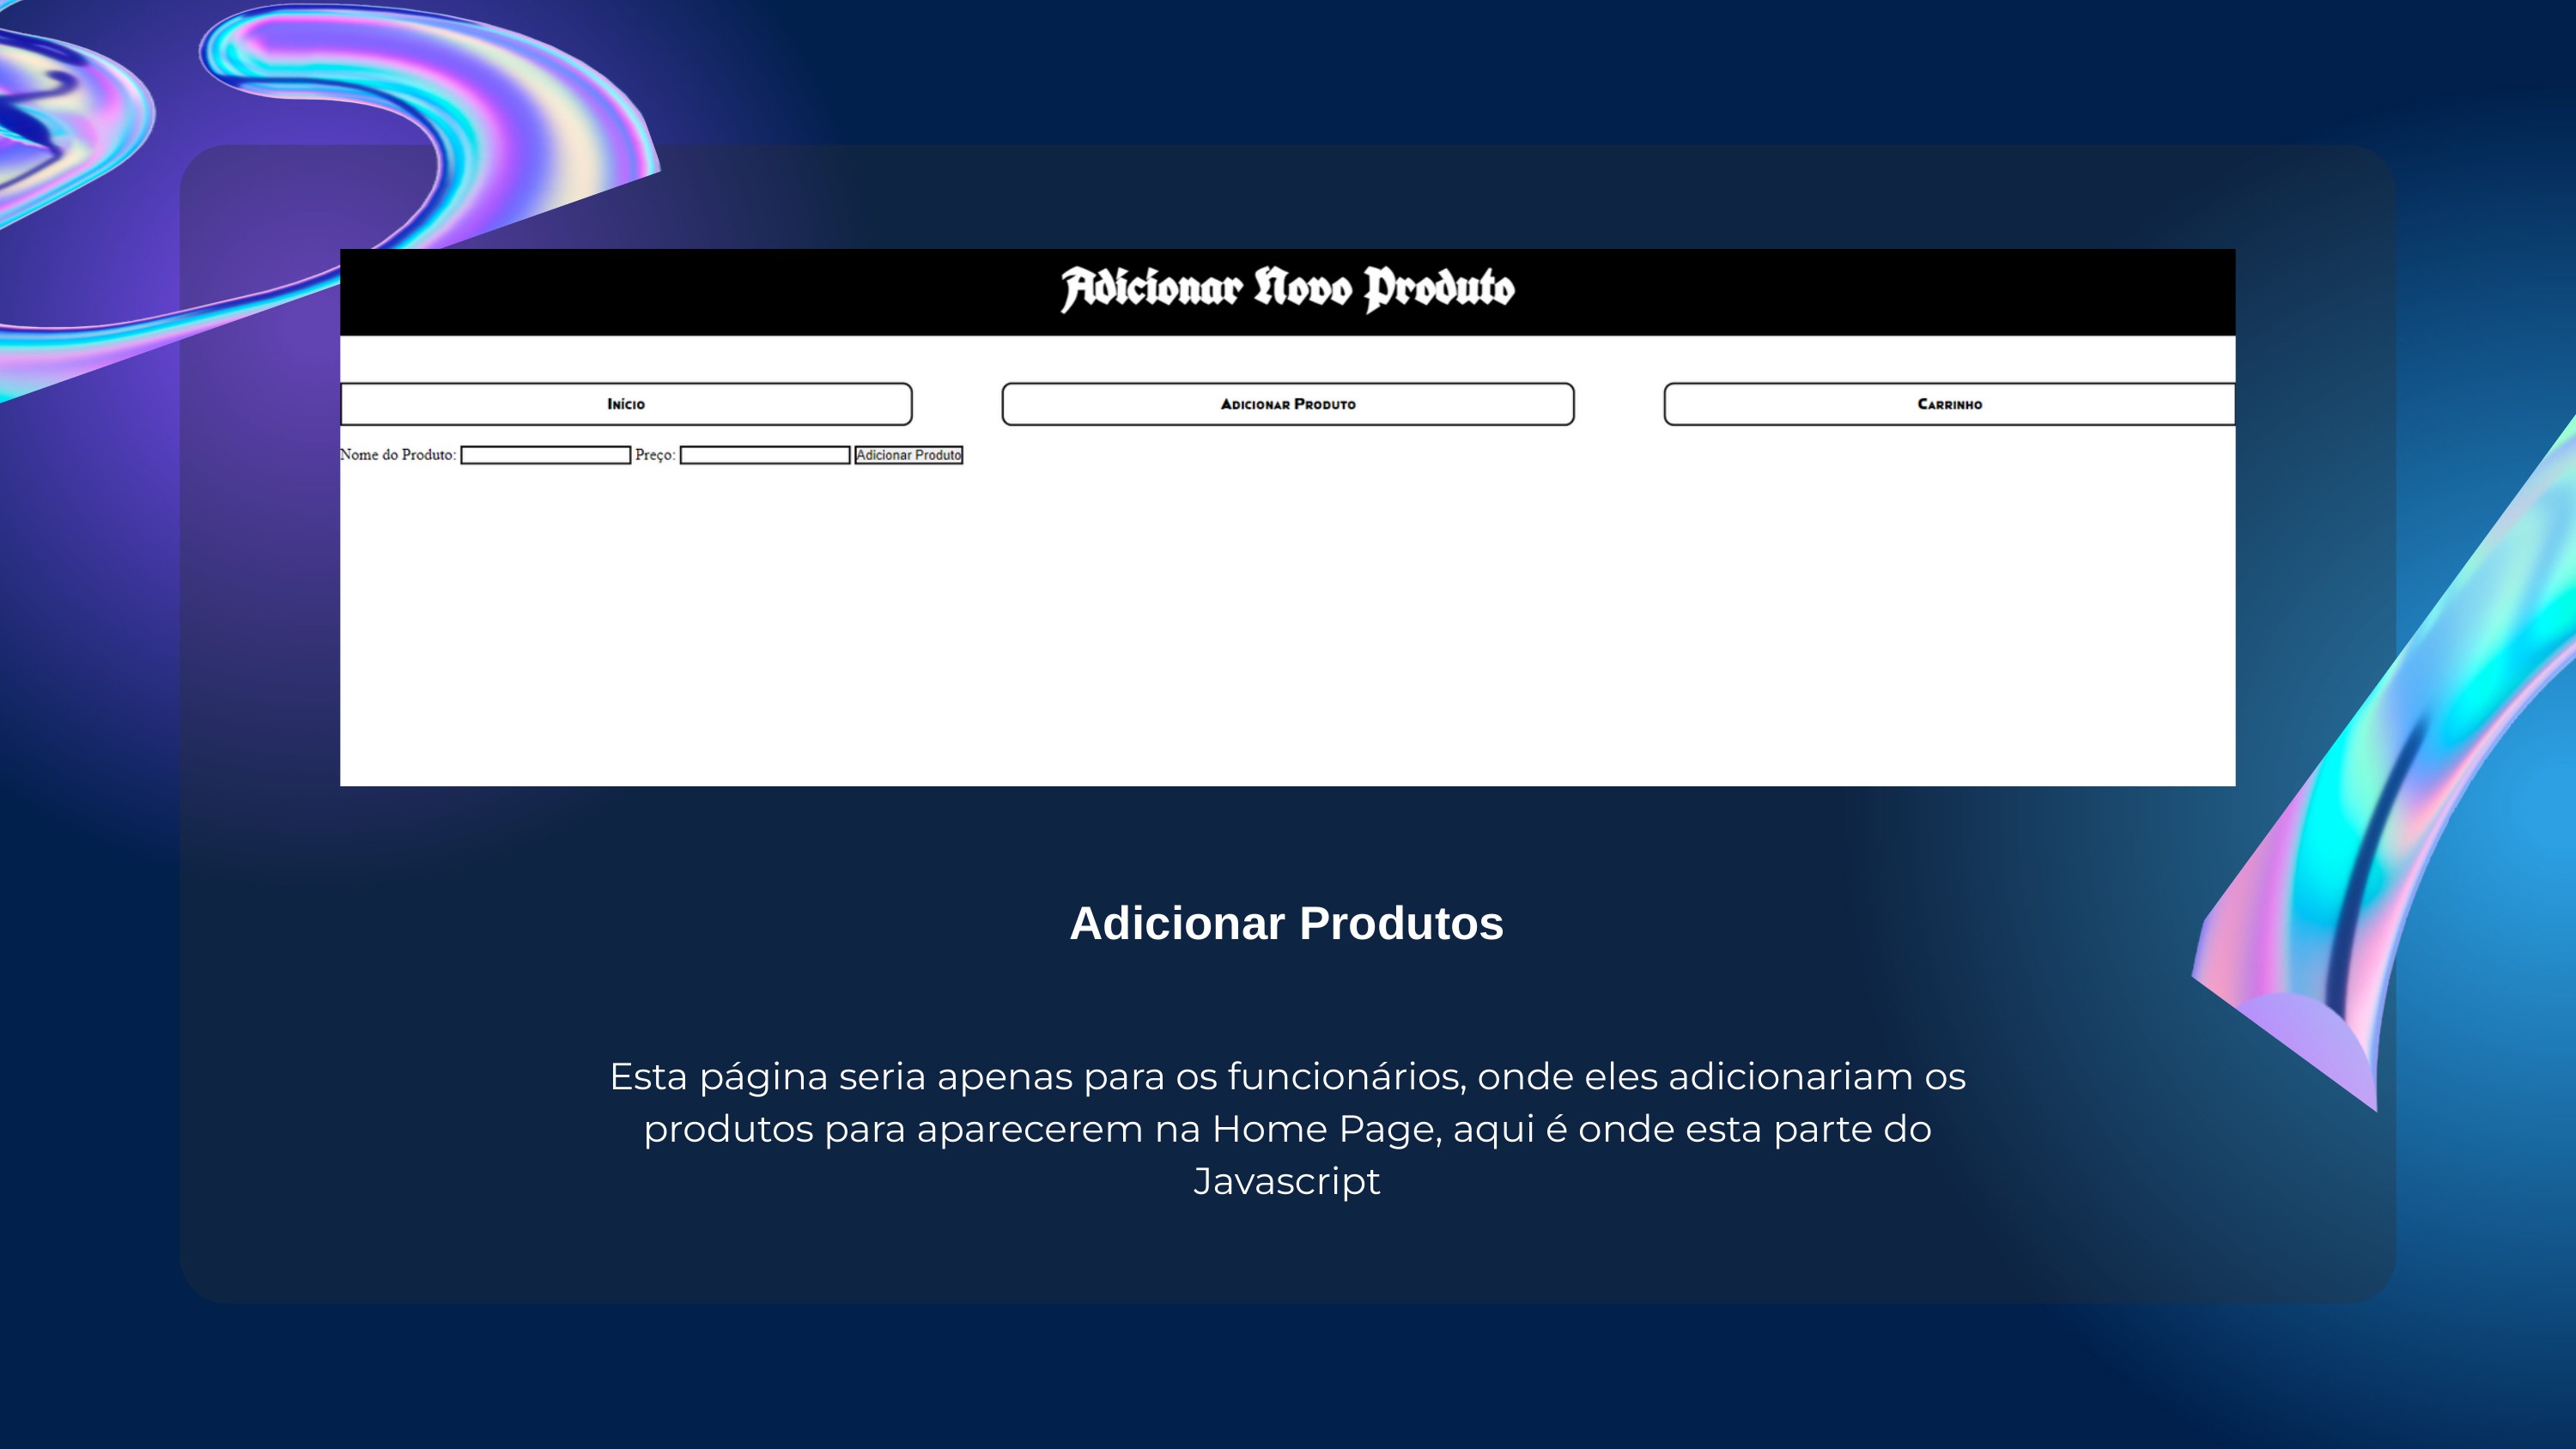

Adicionar Produtos
Esta página seria apenas para os funcionários, onde eles adicionariam os produtos para aparecerem na Home Page, aqui é onde esta parte do Javascript